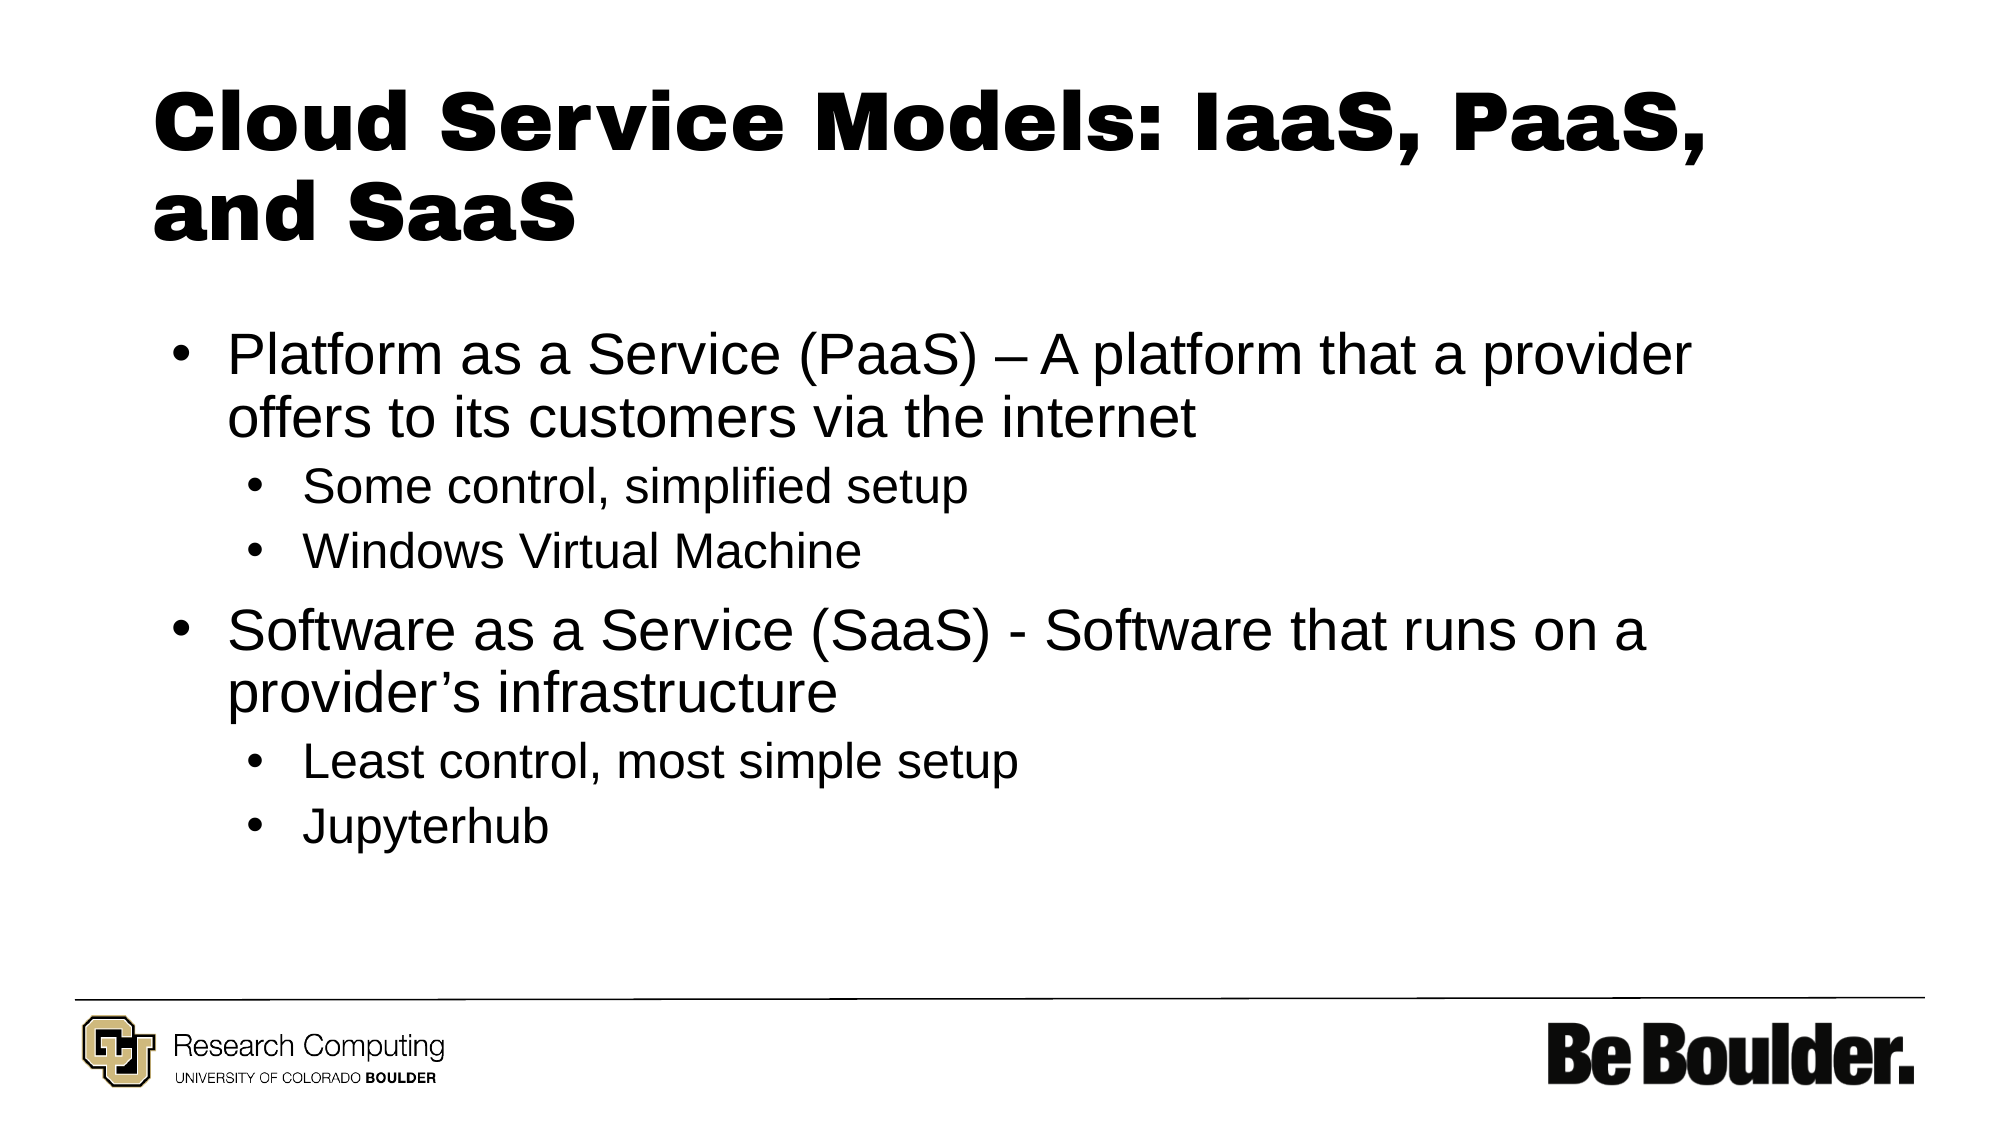

# Cloud Service Models: IaaS, PaaS, and SaaS
Platform as a Service (PaaS) – A platform that a provider offers to its customers via the internet
Some control, simplified setup
Windows Virtual Machine
Software as a Service (SaaS) - Software that runs on a provider’s infrastructure
Least control, most simple setup
Jupyterhub